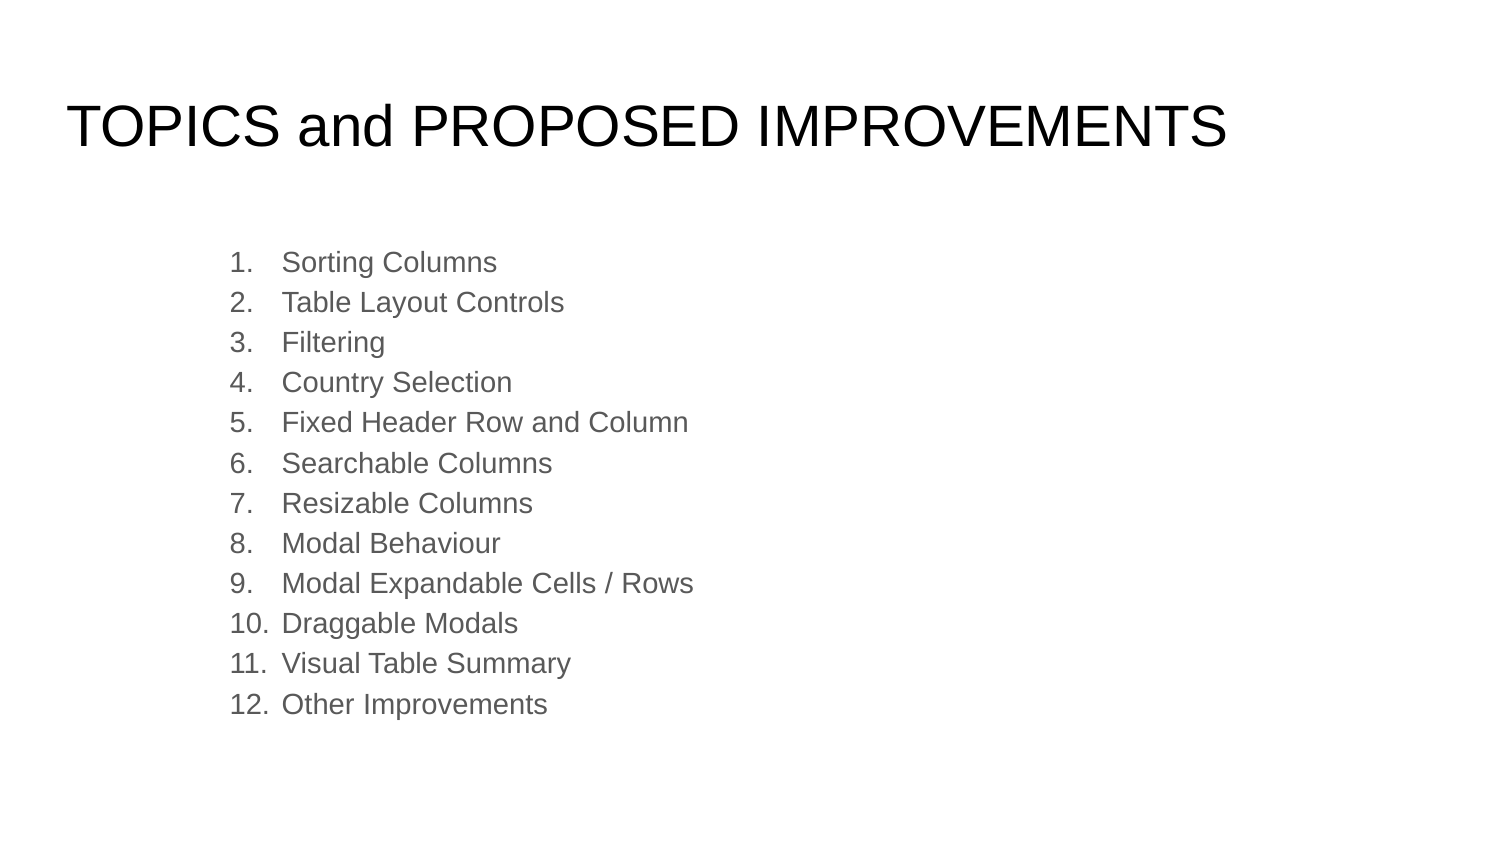

# TOPICS and PROPOSED IMPROVEMENTS
Sorting Columns
Table Layout Controls
Filtering
Country Selection
Fixed Header Row and Column
Searchable Columns
Resizable Columns
Modal Behaviour
Modal Expandable Cells / Rows
Draggable Modals
Visual Table Summary
Other Improvements